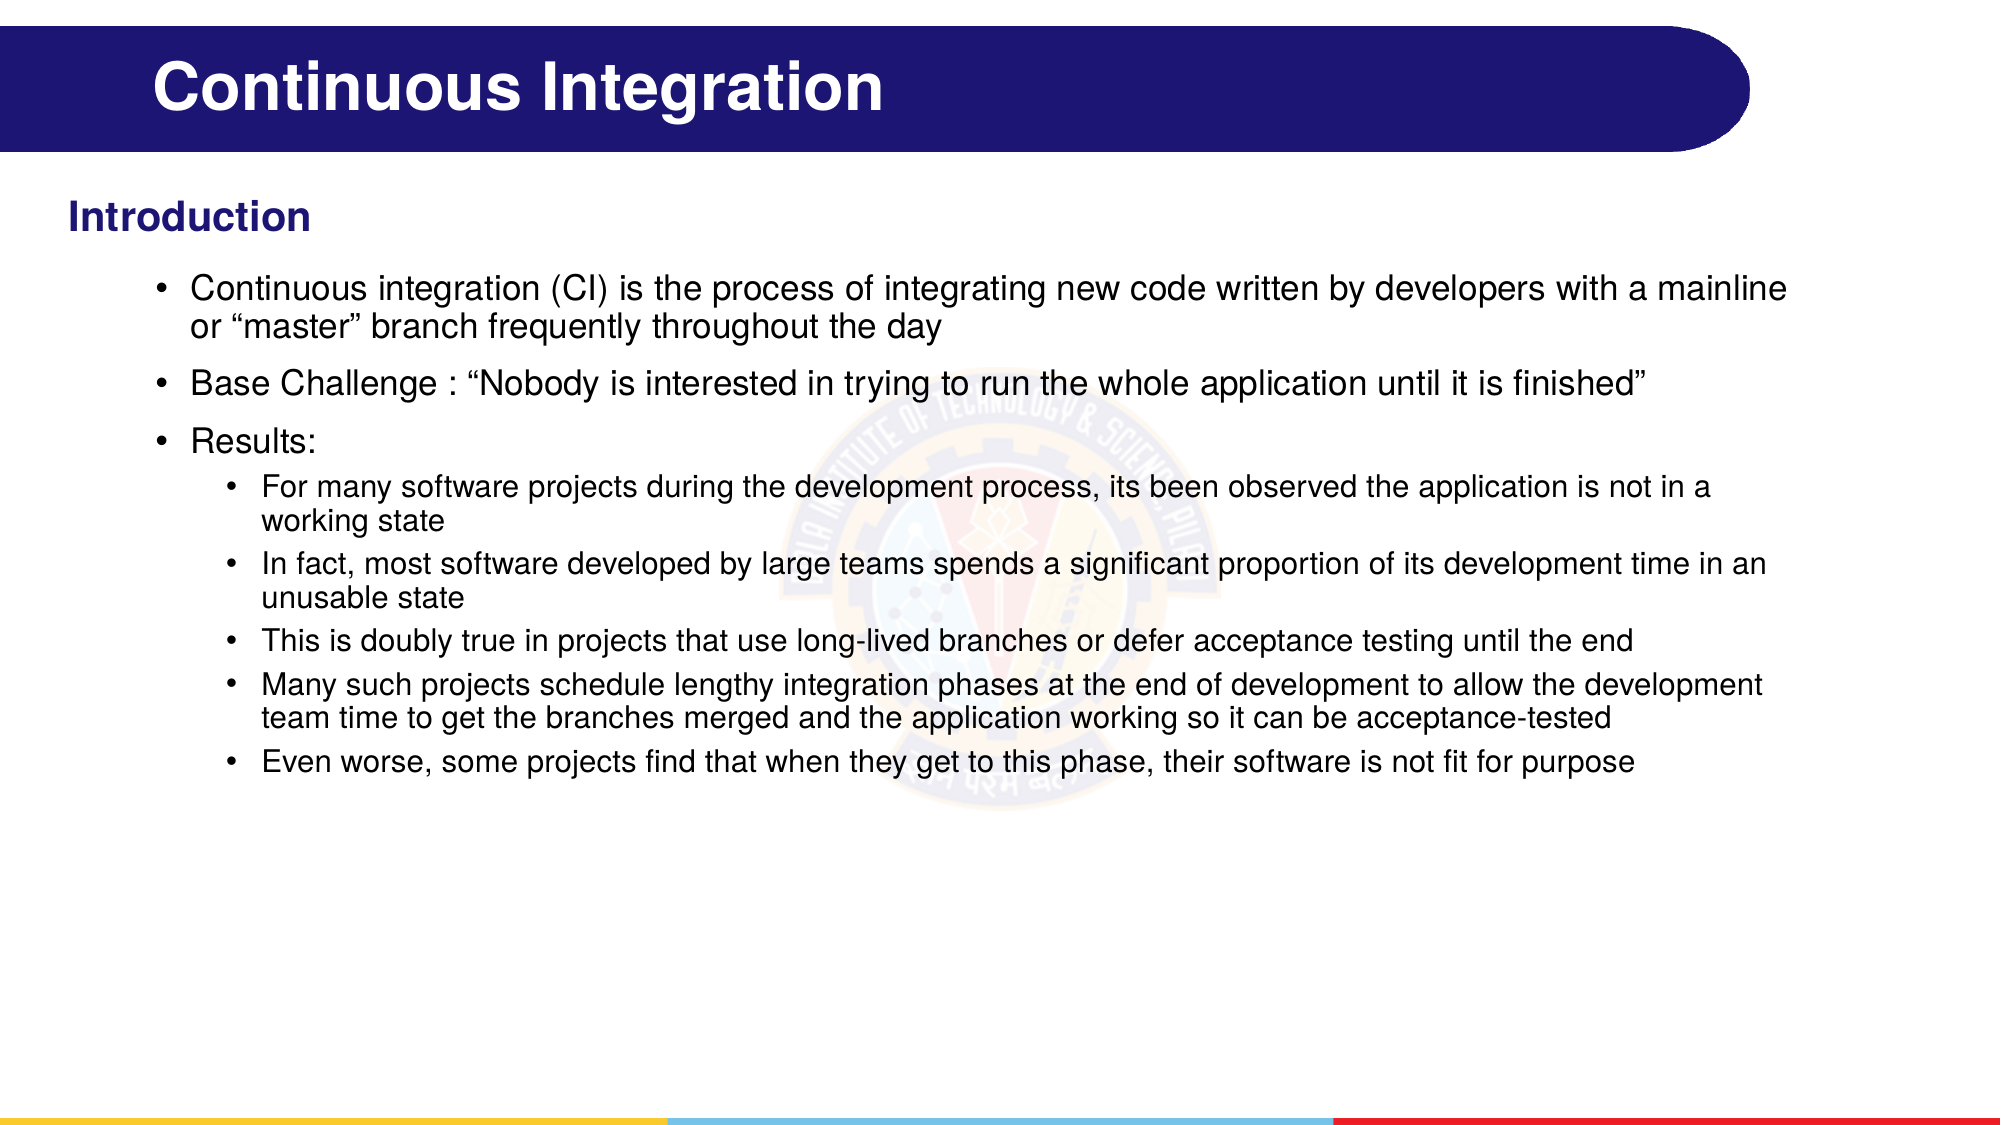

# Continuous Integration
Introduction
Continuous integration (CI) is the process of integrating new code written by developers with a mainline or “master” branch frequently throughout the day
Base Challenge : “Nobody is interested in trying to run the whole application until it is finished”
Results:
For many software projects during the development process, its been observed the application is not in a working state
In fact, most software developed by large teams spends a significant proportion of its development time in an unusable state
This is doubly true in projects that use long-lived branches or defer acceptance testing until the end
Many such projects schedule lengthy integration phases at the end of development to allow the development team time to get the branches merged and the application working so it can be acceptance-tested
Even worse, some projects find that when they get to this phase, their software is not fit for purpose